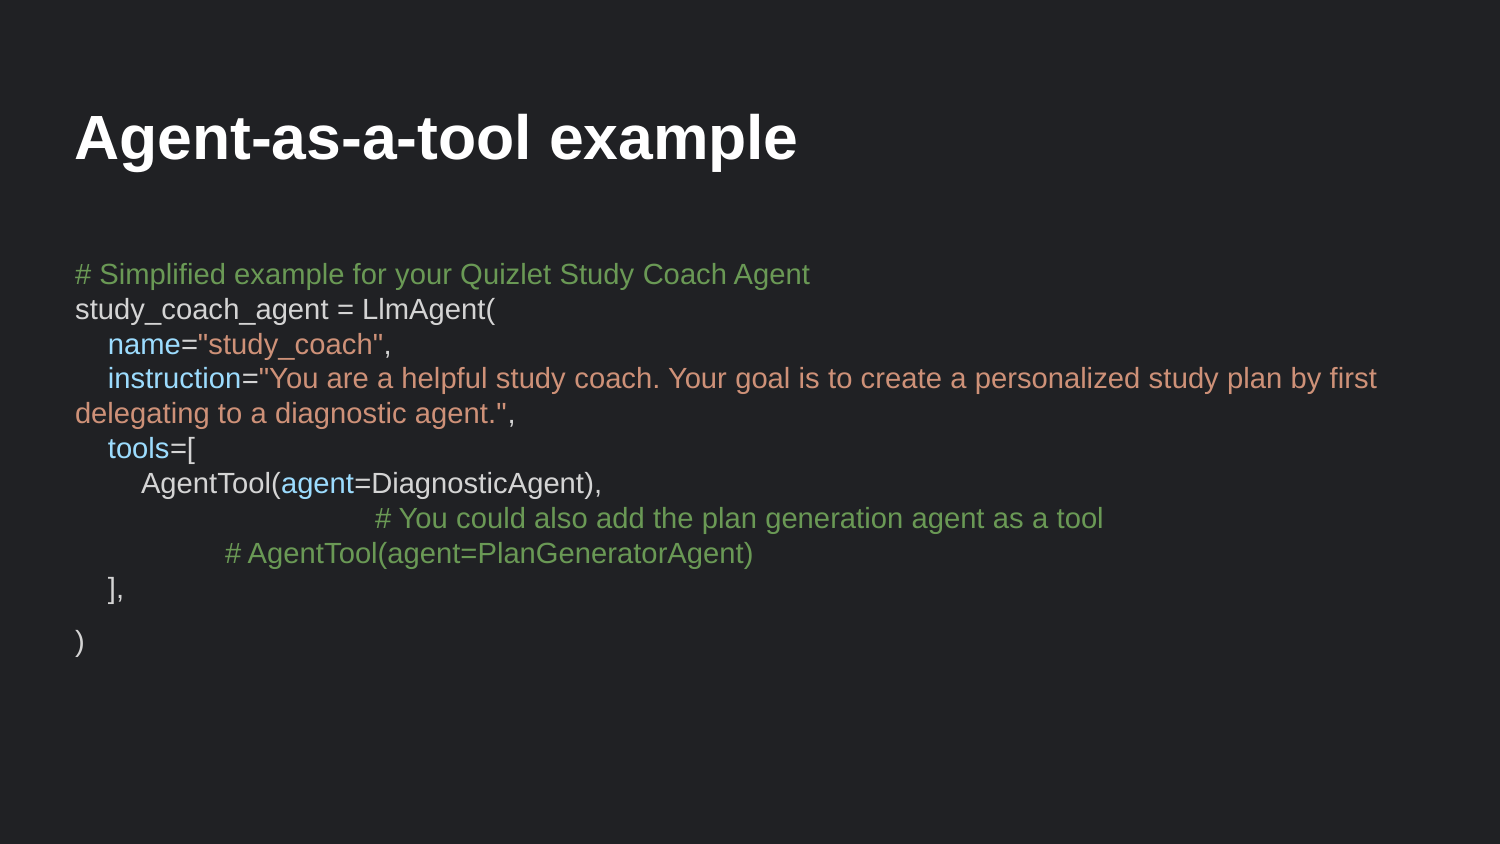

# Agent-as-a-tool example

# Simplified example for your Quizlet Study Coach Agent
study_coach_agent = LlmAgent(
    name="study_coach",
    instruction="You are a helpful study coach. Your goal is to create a personalized study plan by first delegating to a diagnostic agent.",
    tools=[
        AgentTool(agent=DiagnosticAgent),
		# You could also add the plan generation agent as a tool
# AgentTool(agent=PlanGeneratorAgent)
    ],
)

   12